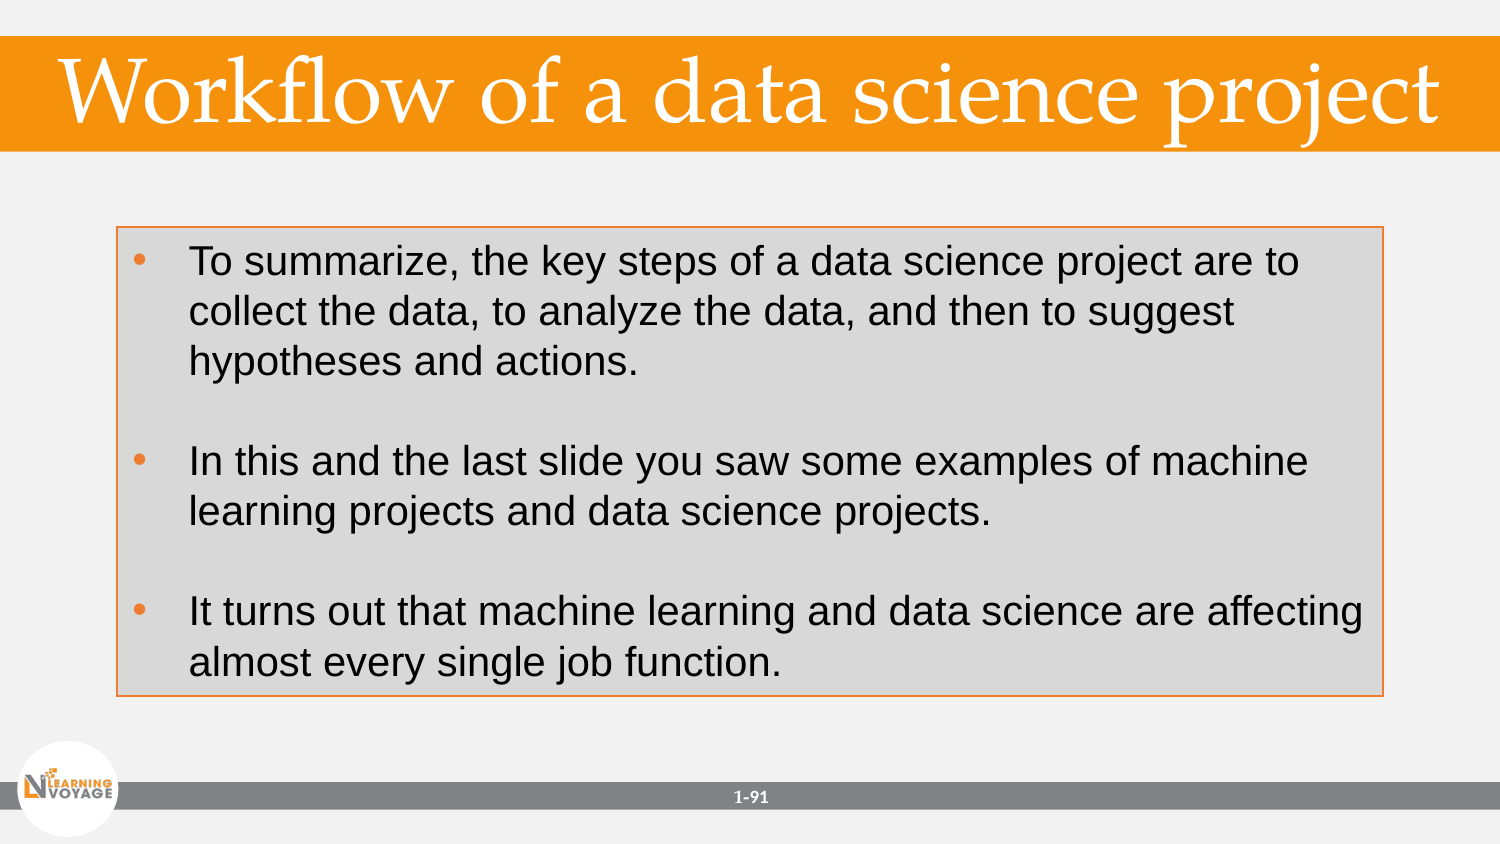

Workflow of a data science project
To summarize, the key steps of a data science project are to collect the data, to analyze the data, and then to suggest hypotheses and actions.

In this and the last slide you saw some examples of machine learning projects and data science projects.

It turns out that machine learning and data science are affecting almost every single job function.
1-91